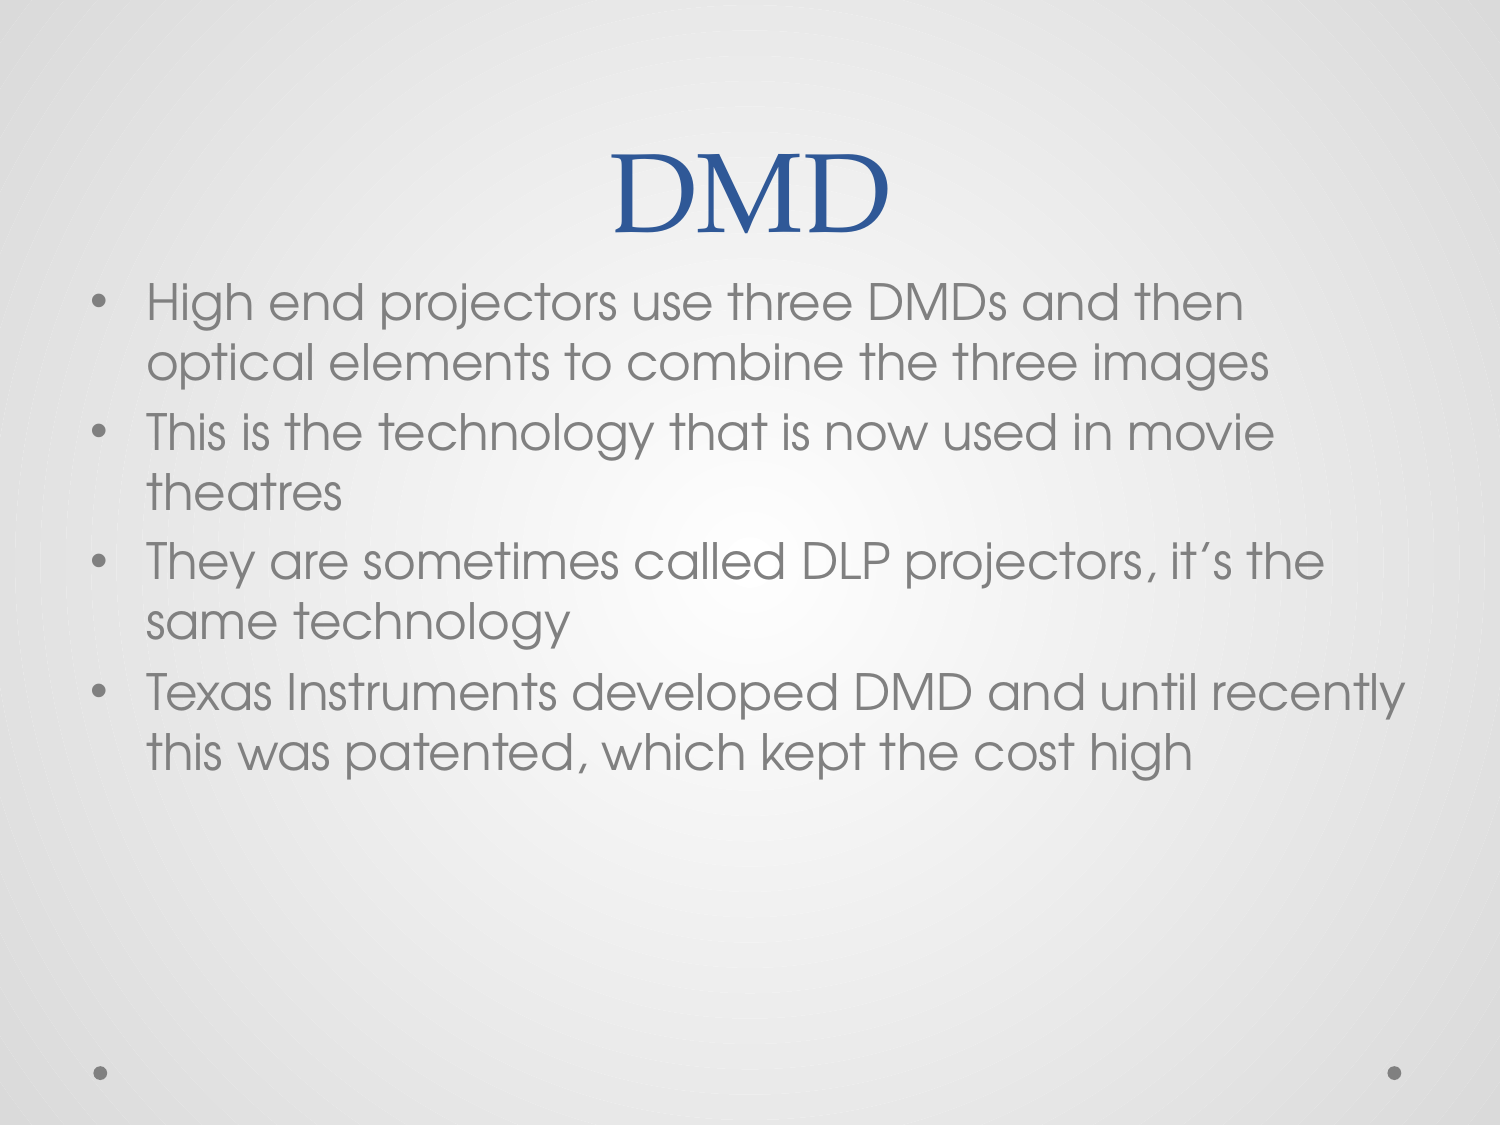

# DMD
High end projectors use three DMDs and then optical elements to combine the three images
This is the technology that is now used in movie theatres
They are sometimes called DLP projectors, it’s the same technology
Texas Instruments developed DMD and until recently this was patented, which kept the cost high